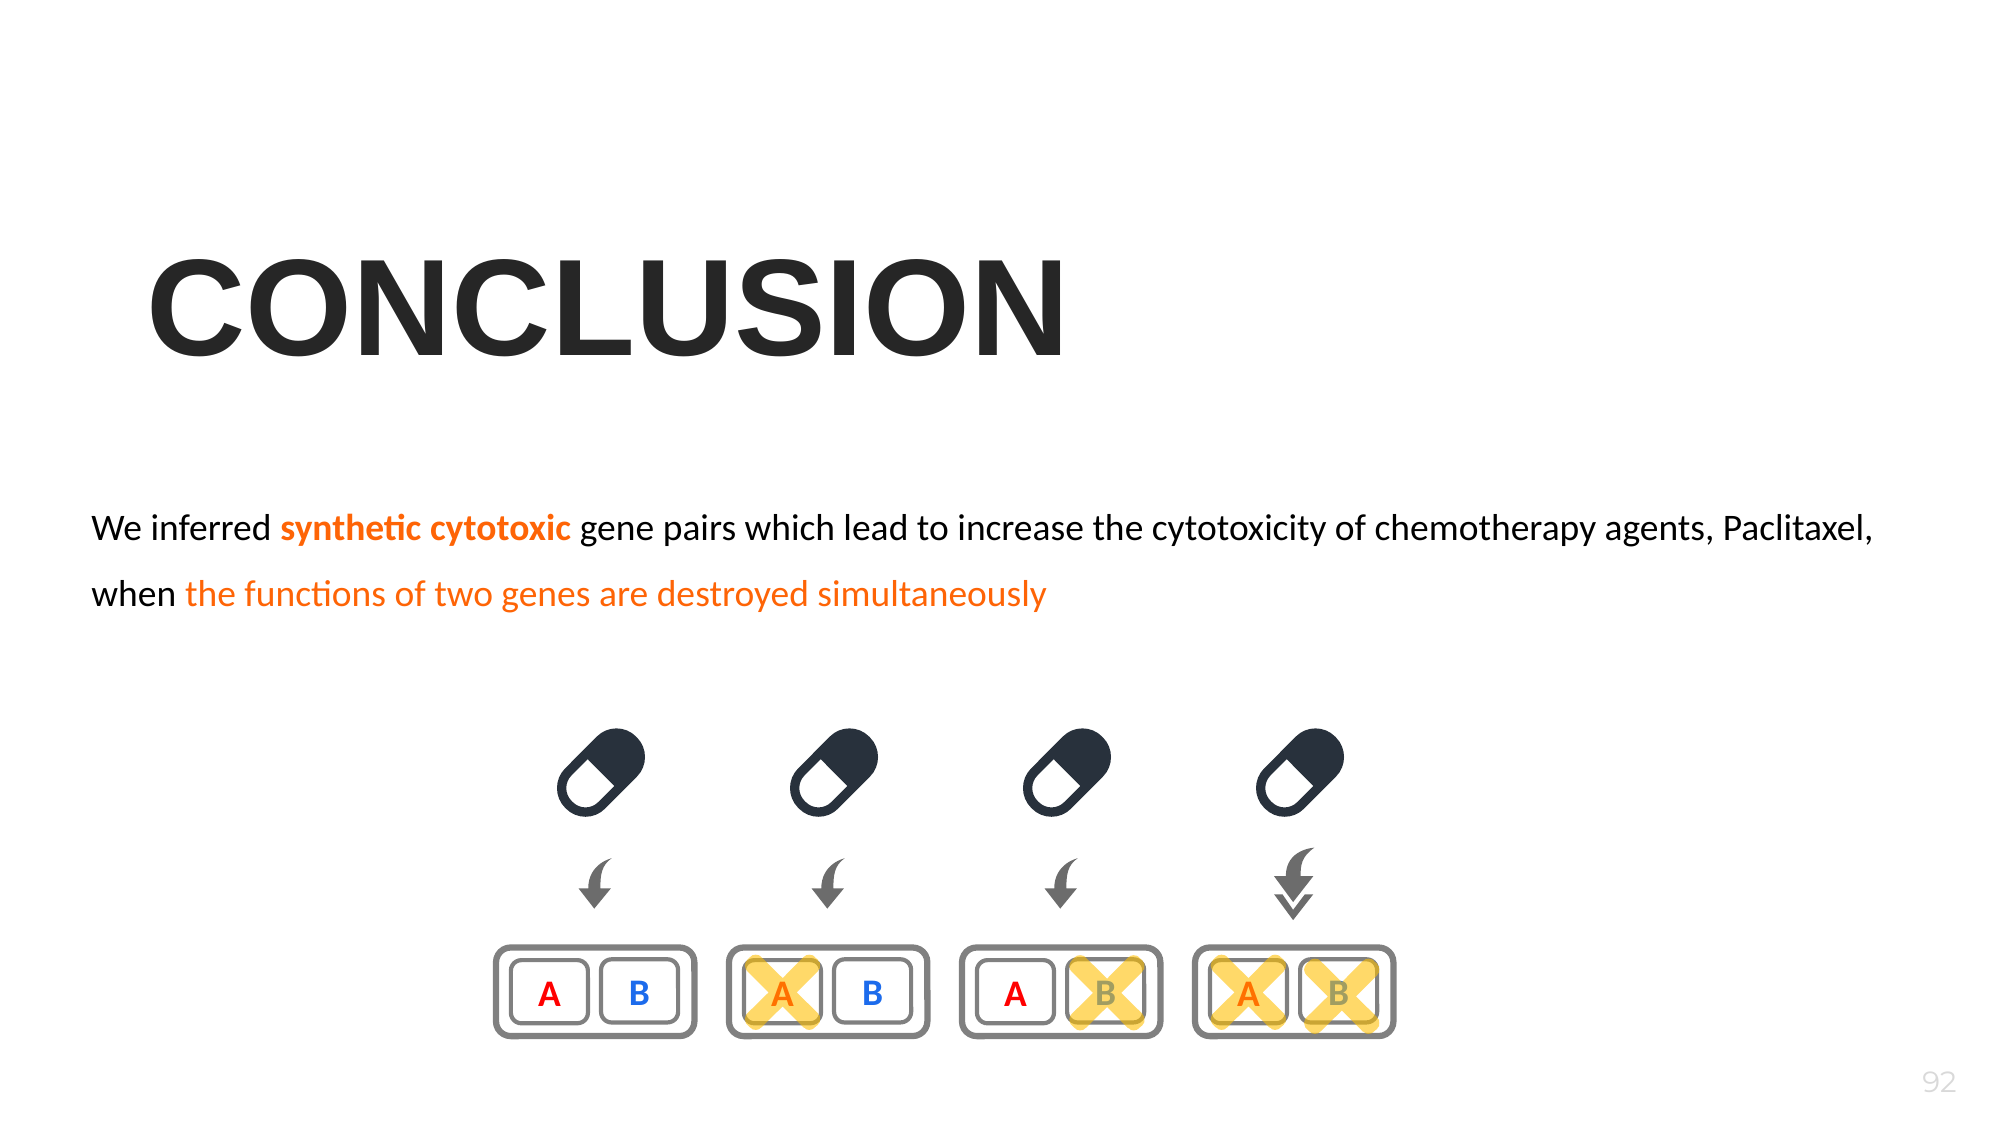

CONCLUSION
We inferred synthetic cytotoxic gene pairs which lead to increase the cytotoxicity of chemotherapy agents, Paclitaxel,
when the functions of two genes are destroyed simultaneously

B
B
B
B
A
A
A
A